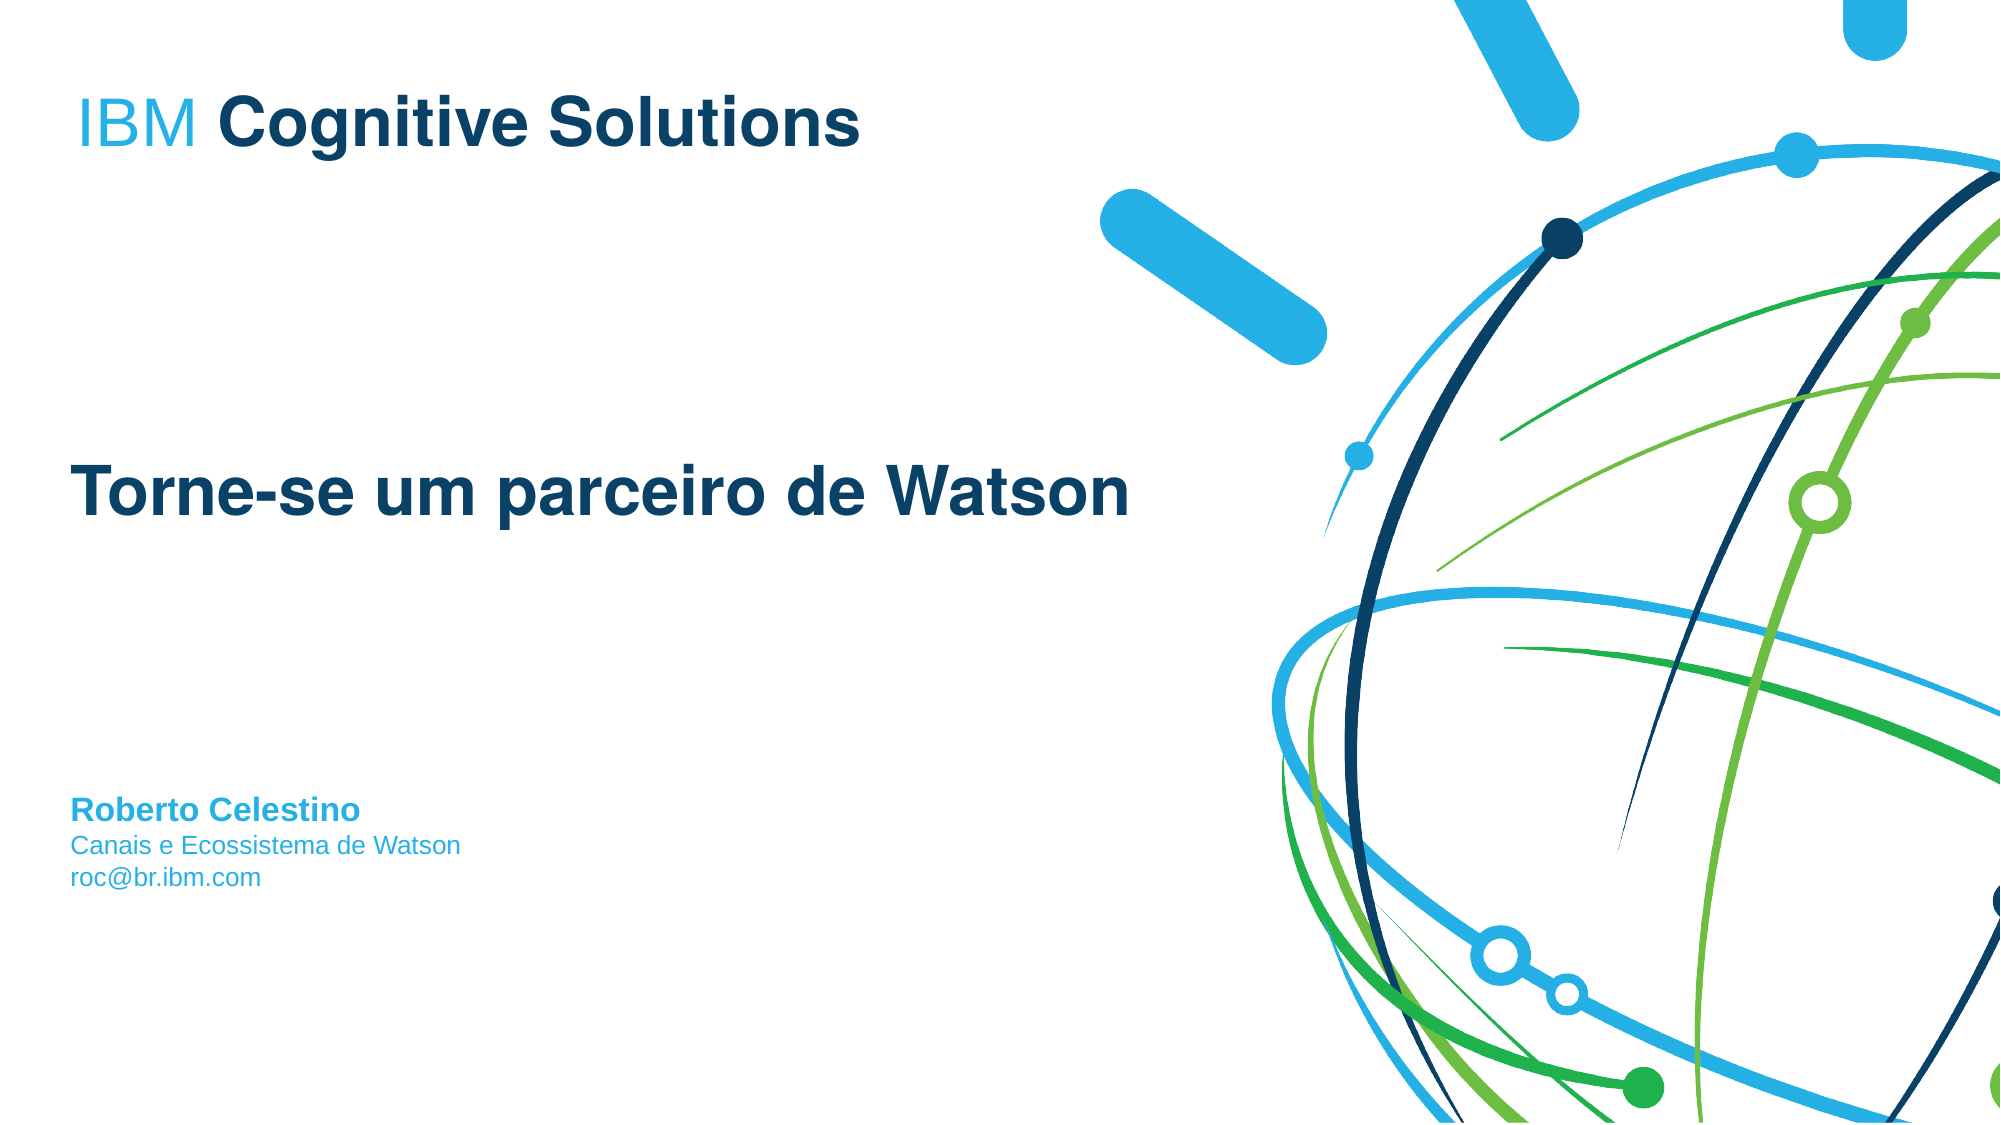

# Torne-se um parceiro de Watson
Roberto Celestino
Canais e Ecossistema de Watson
roc@br.ibm.com